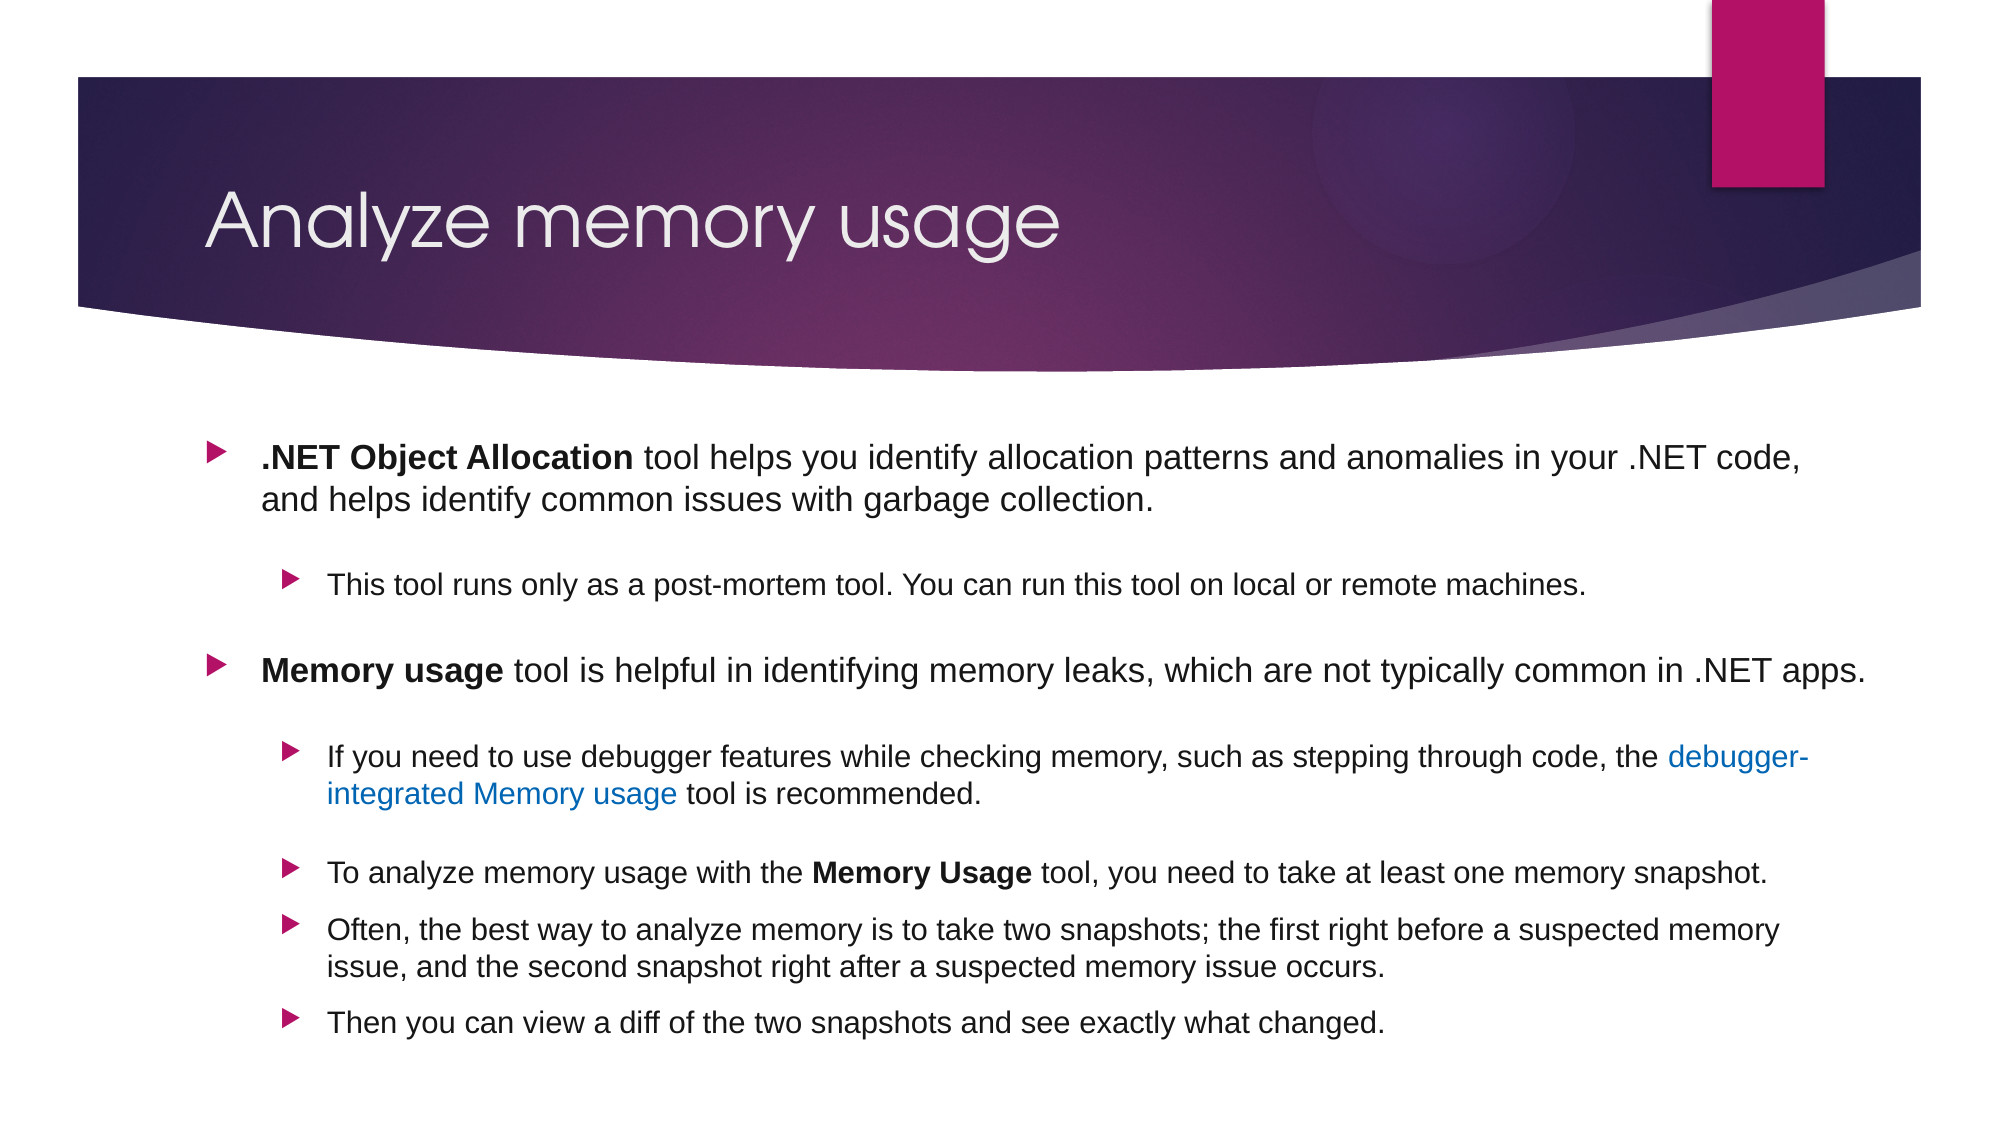

# Analyze memory usage
.NET Object Allocation tool helps you identify allocation patterns and anomalies in your .NET code, and helps identify common issues with garbage collection.
This tool runs only as a post-mortem tool. You can run this tool on local or remote machines.
Memory usage tool is helpful in identifying memory leaks, which are not typically common in .NET apps.
If you need to use debugger features while checking memory, such as stepping through code, the debugger-integrated Memory usage tool is recommended.
To analyze memory usage with the Memory Usage tool, you need to take at least one memory snapshot.
Often, the best way to analyze memory is to take two snapshots; the first right before a suspected memory issue, and the second snapshot right after a suspected memory issue occurs.
Then you can view a diff of the two snapshots and see exactly what changed.